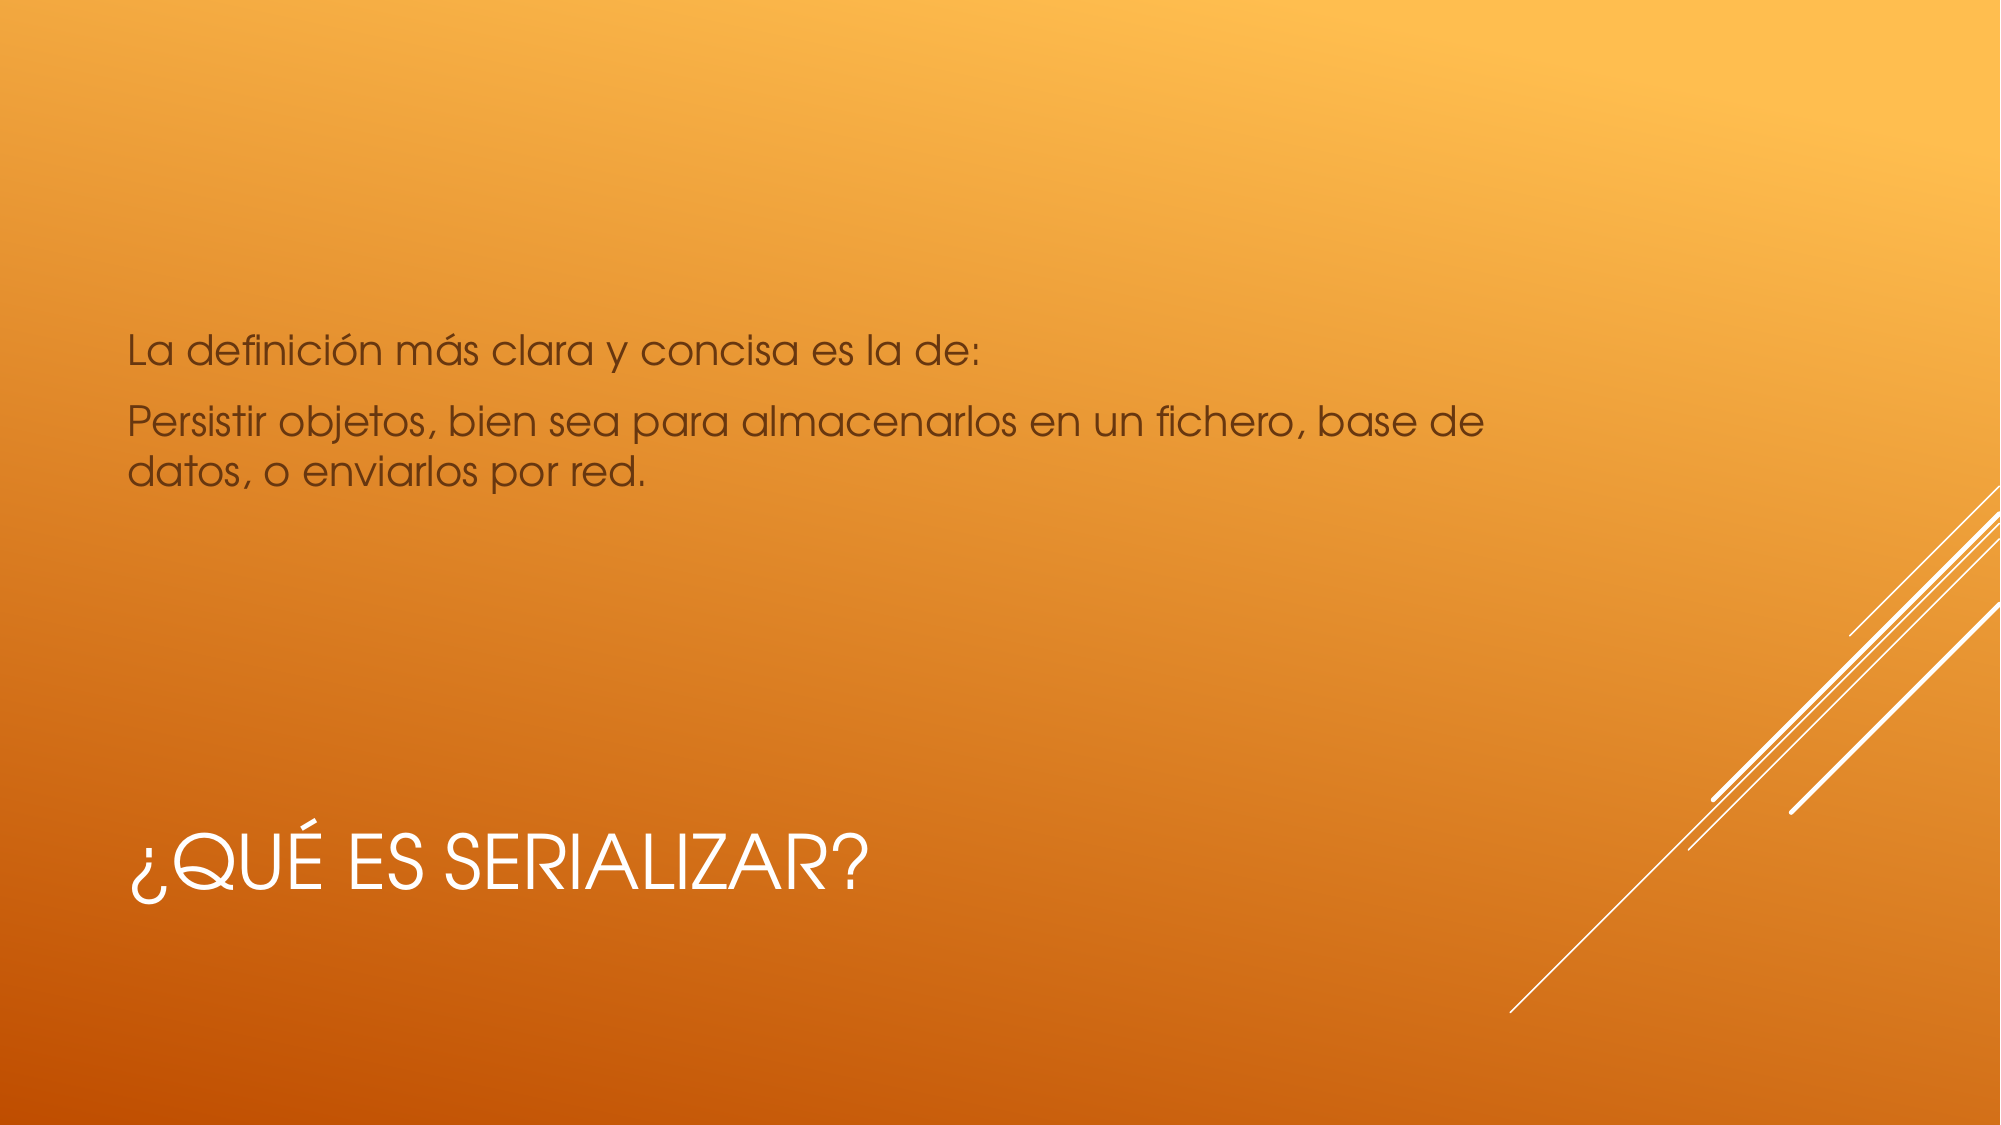

La definición más clara y concisa es la de:
Persistir objetos, bien sea para almacenarlos en un fichero, base de datos, o enviarlos por red.
# ¿Qué es serializar?